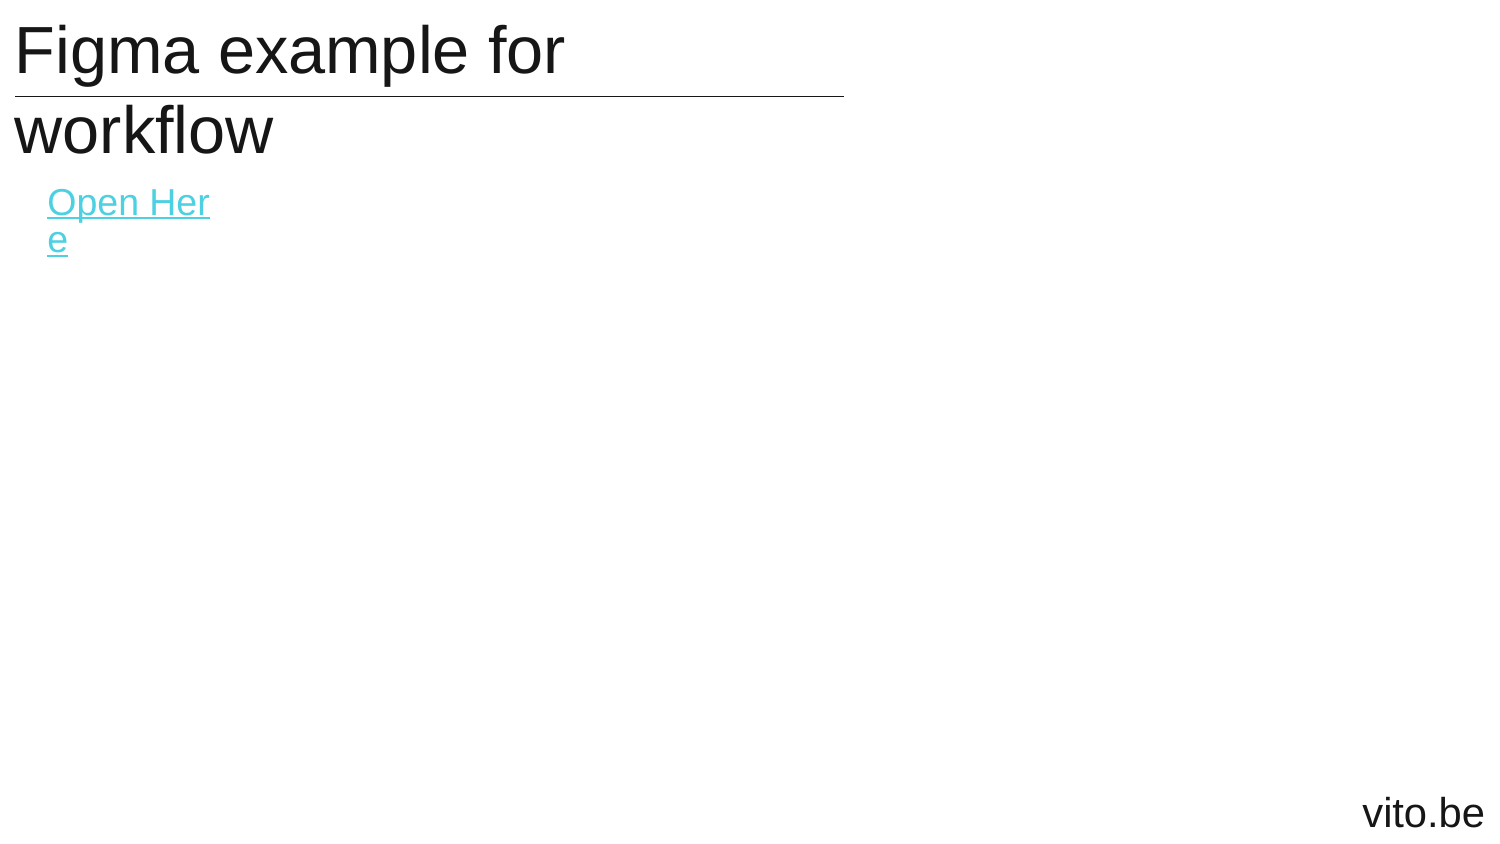

Figma example for workflow
Open Here
vito.be